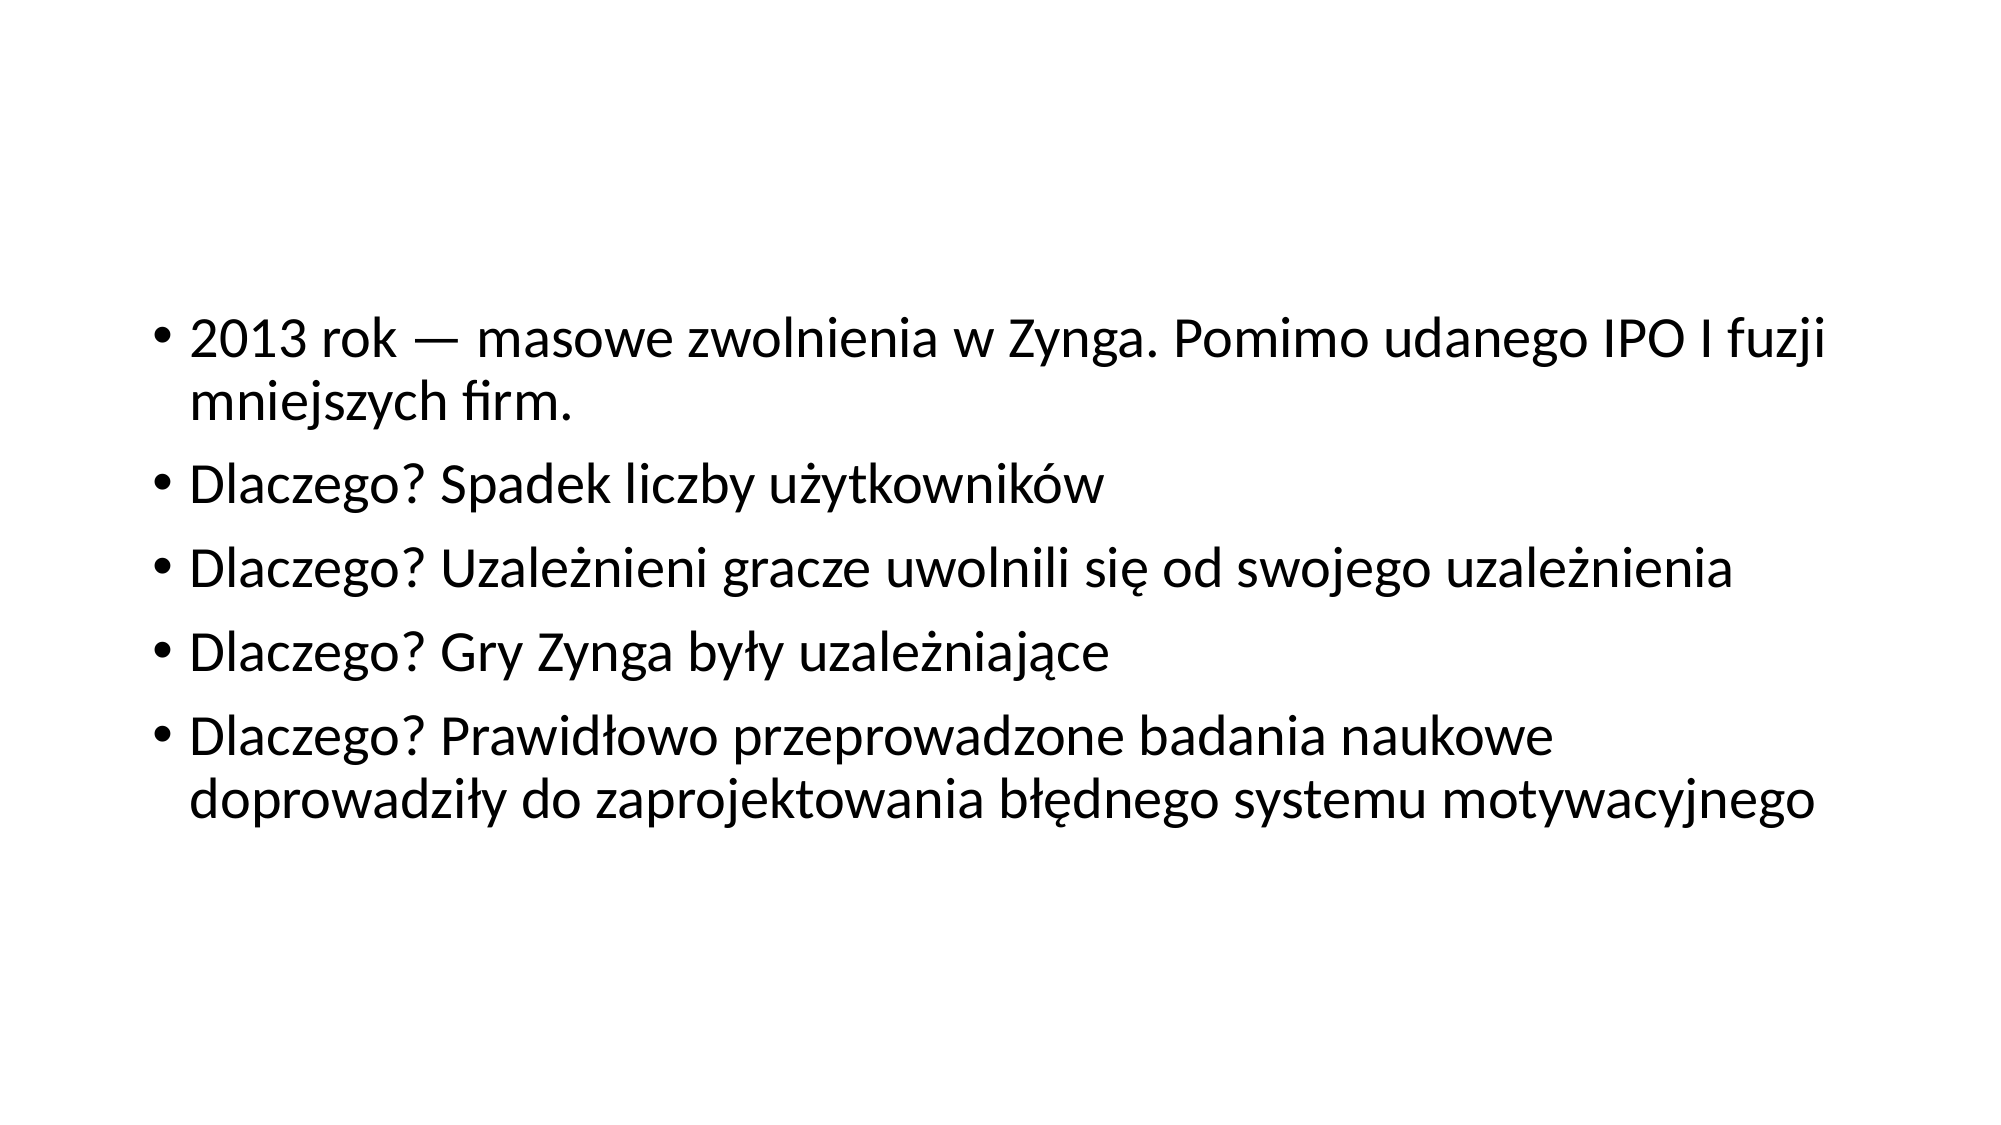

#
2013 rok — masowe zwolnienia w Zynga. Pomimo udanego IPO I fuzji mniejszych firm.
Dlaczego? Spadek liczby użytkowników
Dlaczego? Uzależnieni gracze uwolnili się od swojego uzależnienia
Dlaczego? Gry Zynga były uzależniające
Dlaczego? Prawidłowo przeprowadzone badania naukowe doprowadziły do zaprojektowania błędnego systemu motywacyjnego